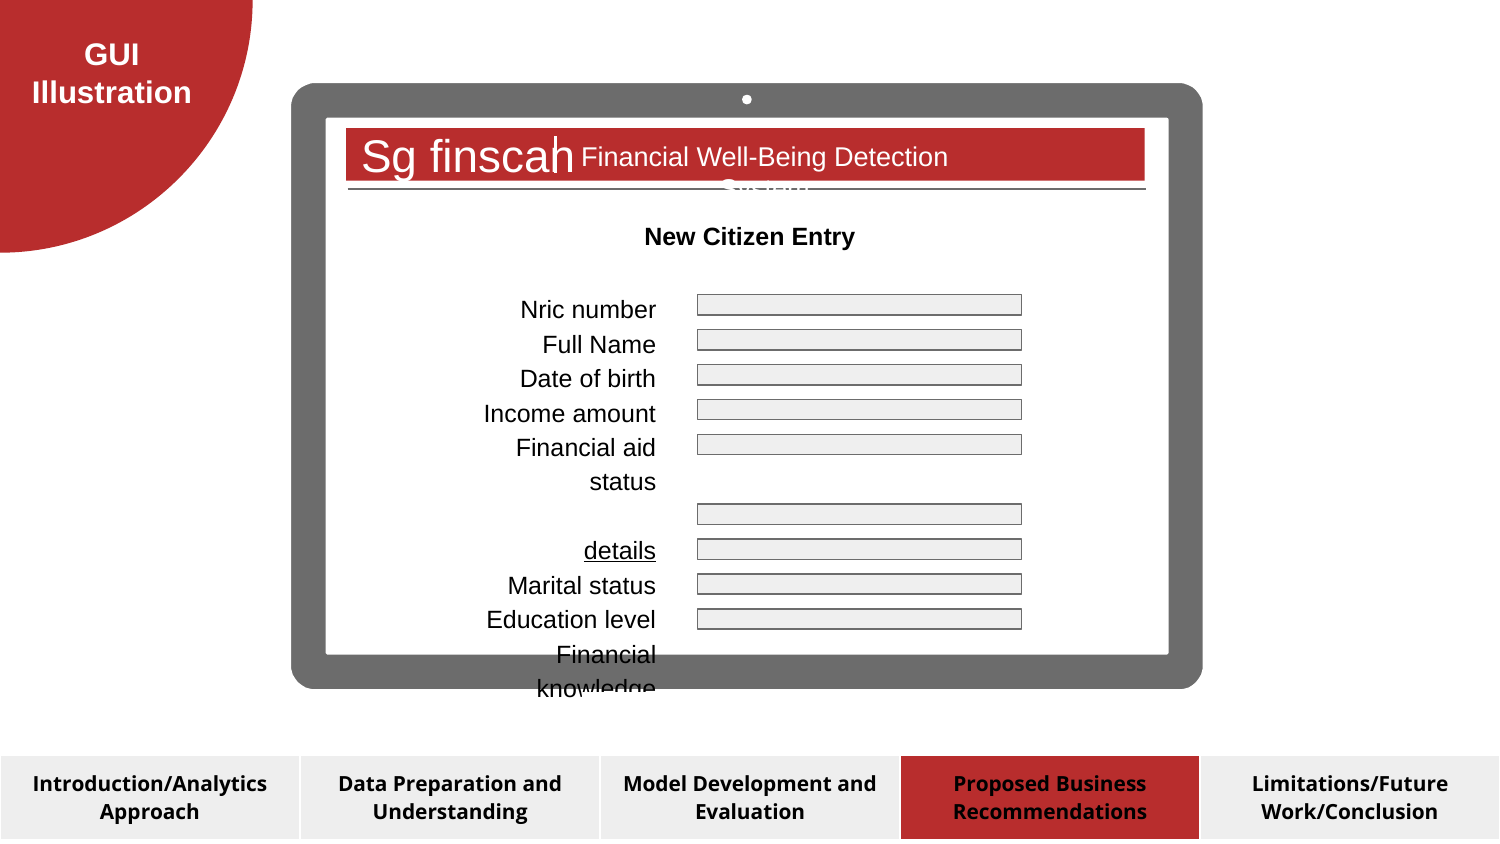

GUI
Illustration

Financial Well-Being Detection System
Sg finscan
# New Citizen Entry
Nric number
Full Name
Date of birth
Income amount
Financial aid status

details
Marital status
Education level
Financial knowledge

| Introduction/Analytics Approach | Data Preparation and Understanding | Model Development and Evaluation | Proposed Business Recommendations | Limitations/Future Work/Conclusion |
| --- | --- | --- | --- | --- |